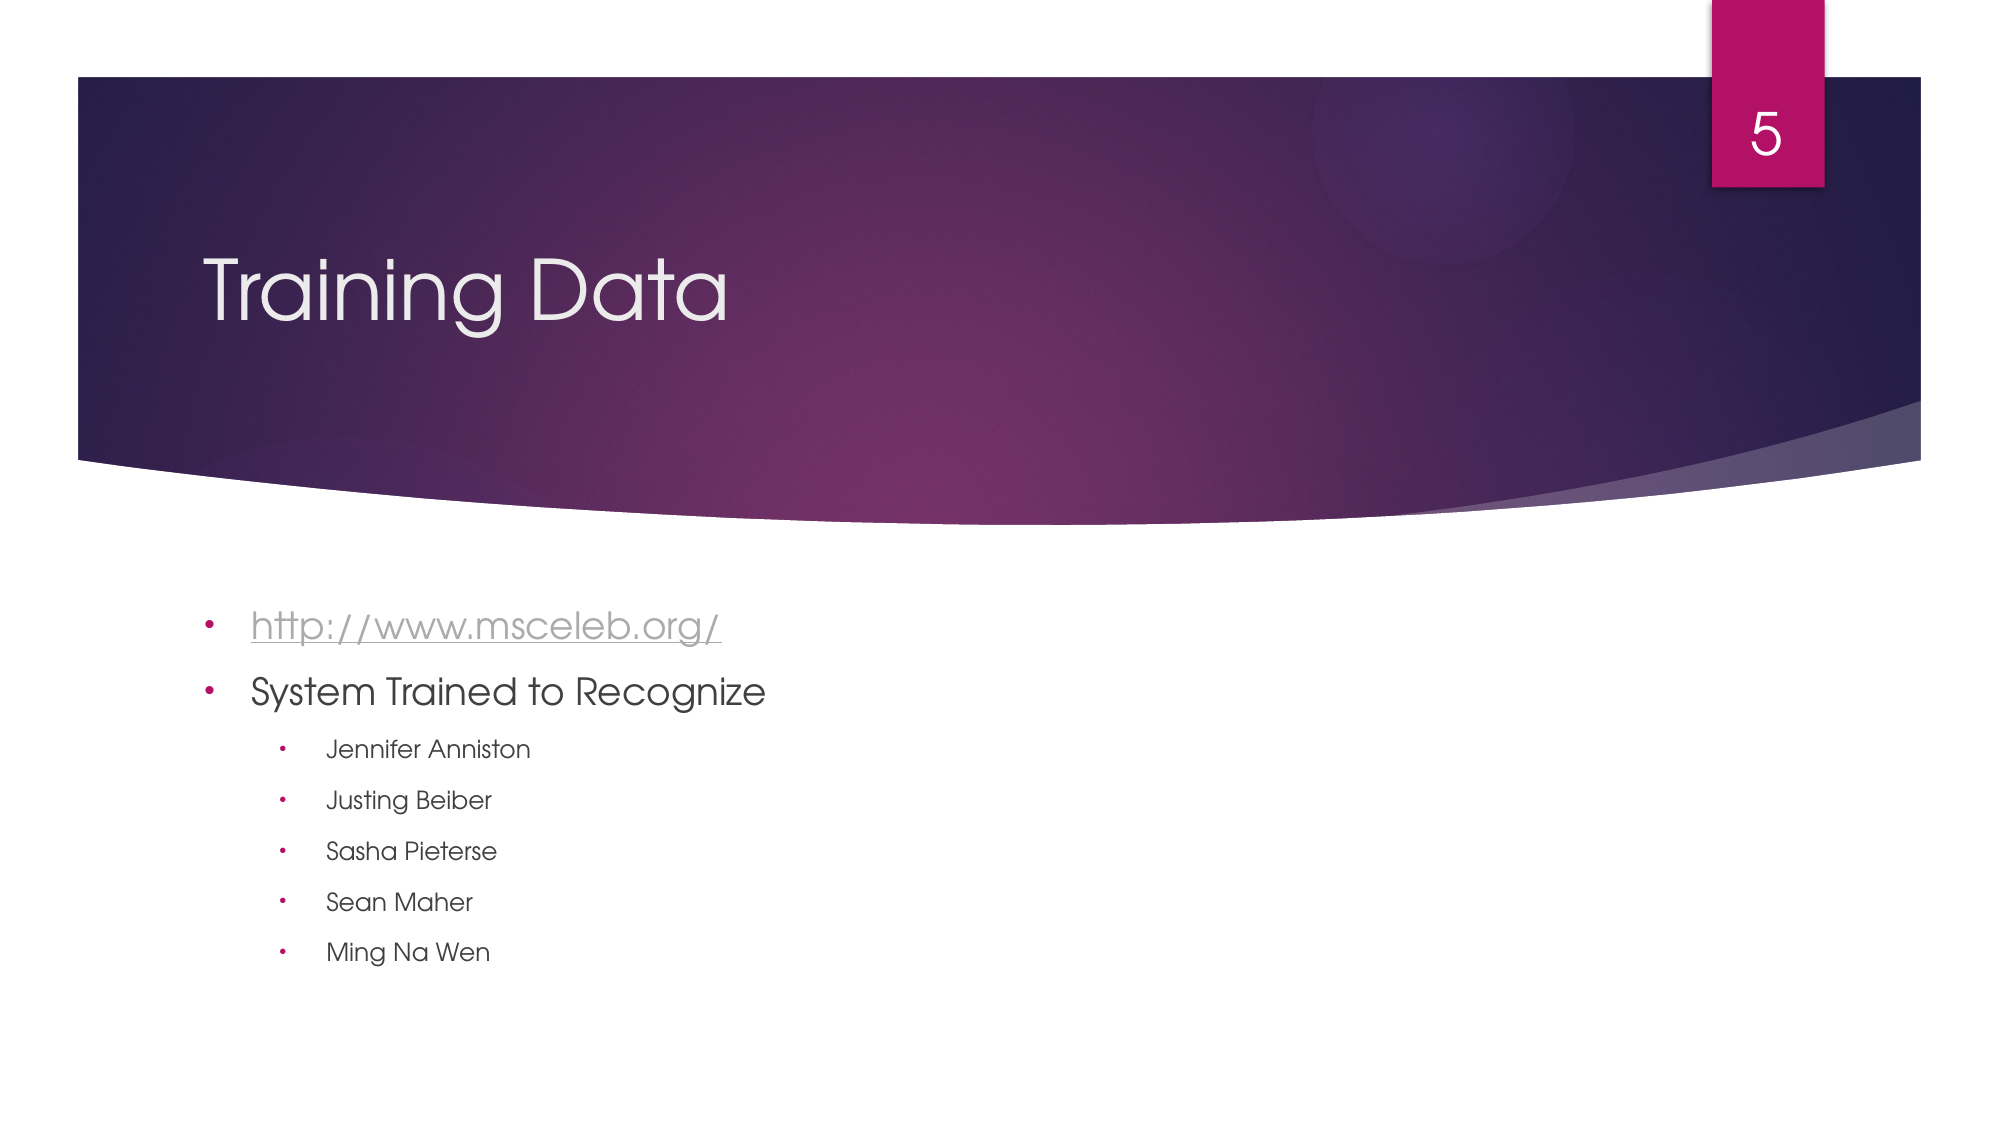

5
# Training Data
http://www.msceleb.org/
System Trained to Recognize
Jennifer Anniston
Justing Beiber
Sasha Pieterse
Sean Maher
Ming Na Wen